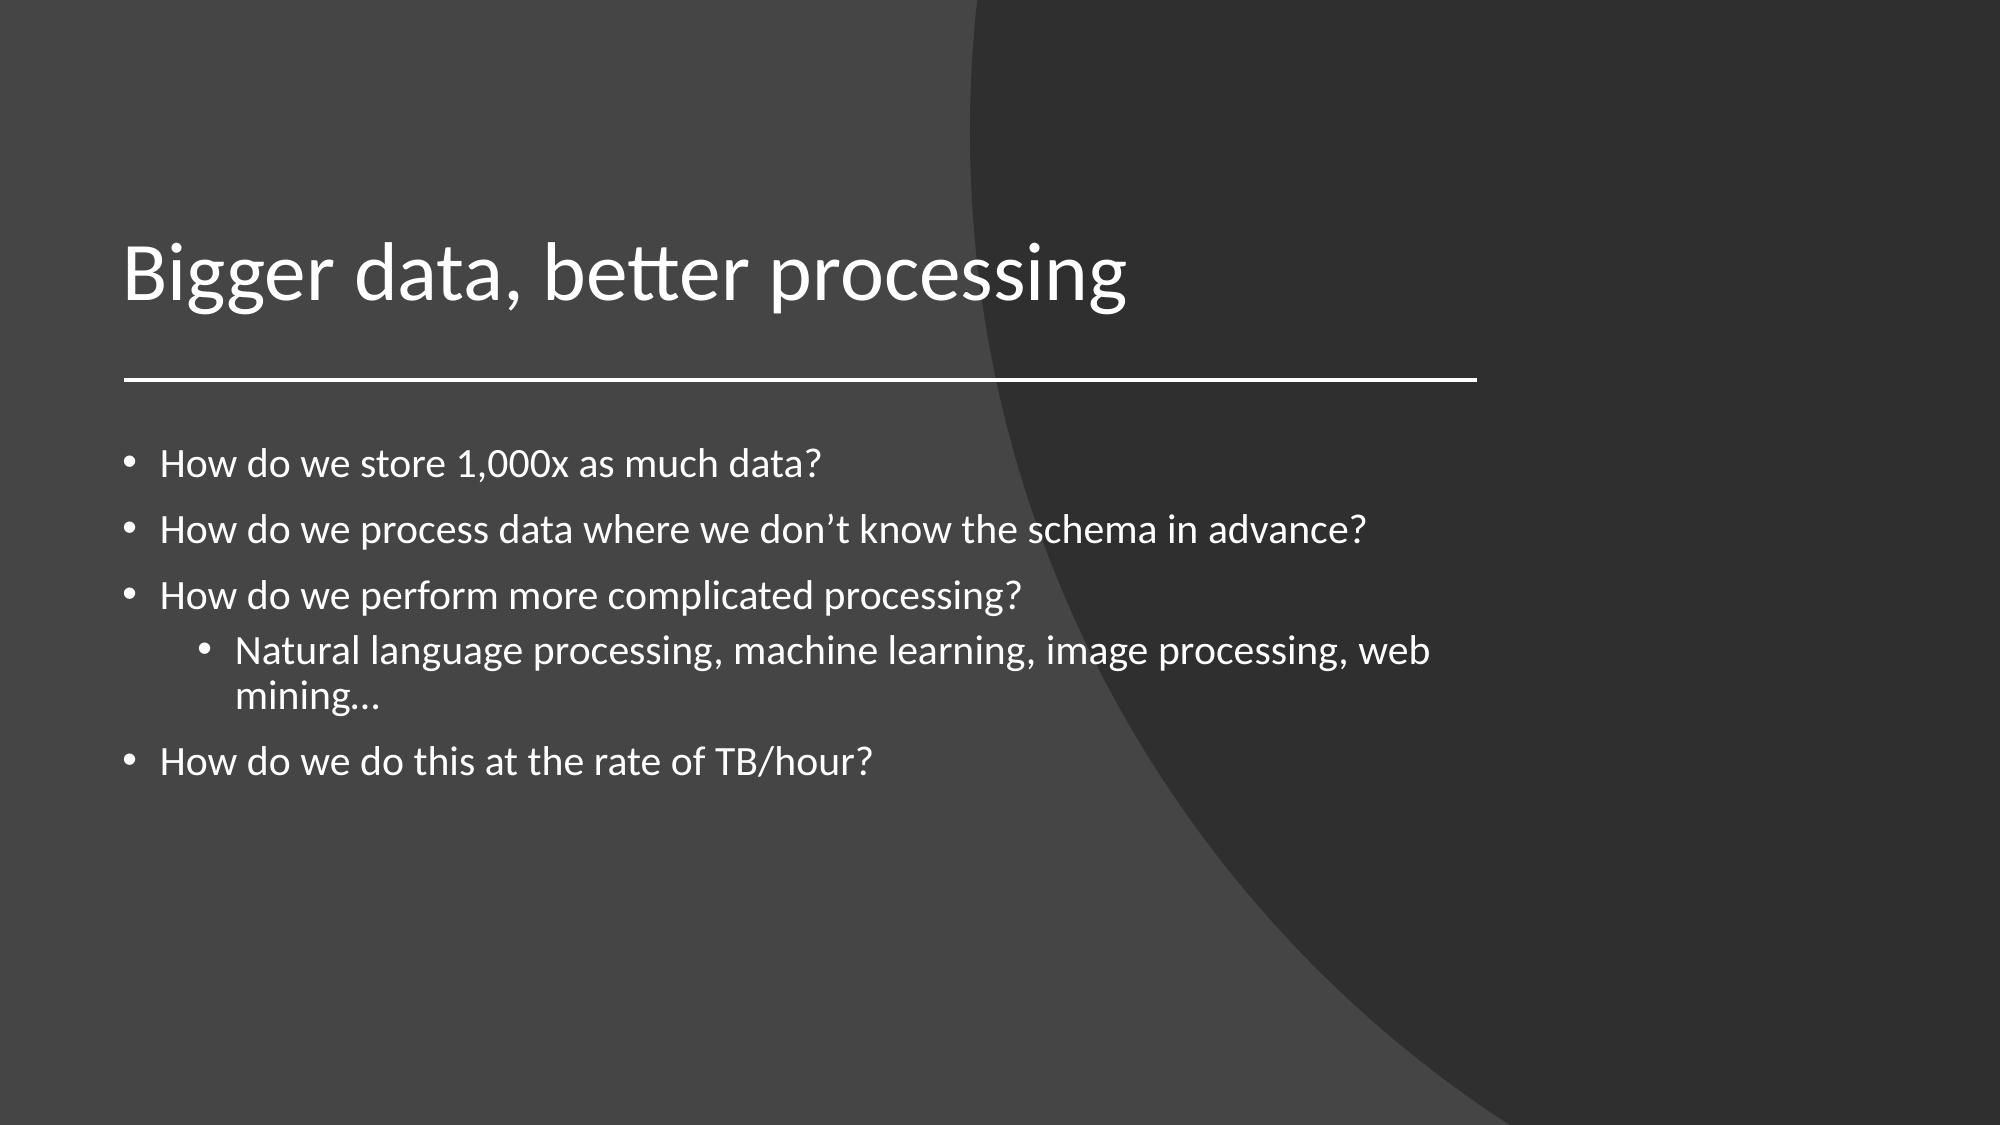

# Bigger data, better processing
How do we store 1,000x as much data?
How do we process data where we don’t know the schema in advance?
How do we perform more complicated processing?
Natural language processing, machine learning, image processing, web mining…
How do we do this at the rate of TB/hour?